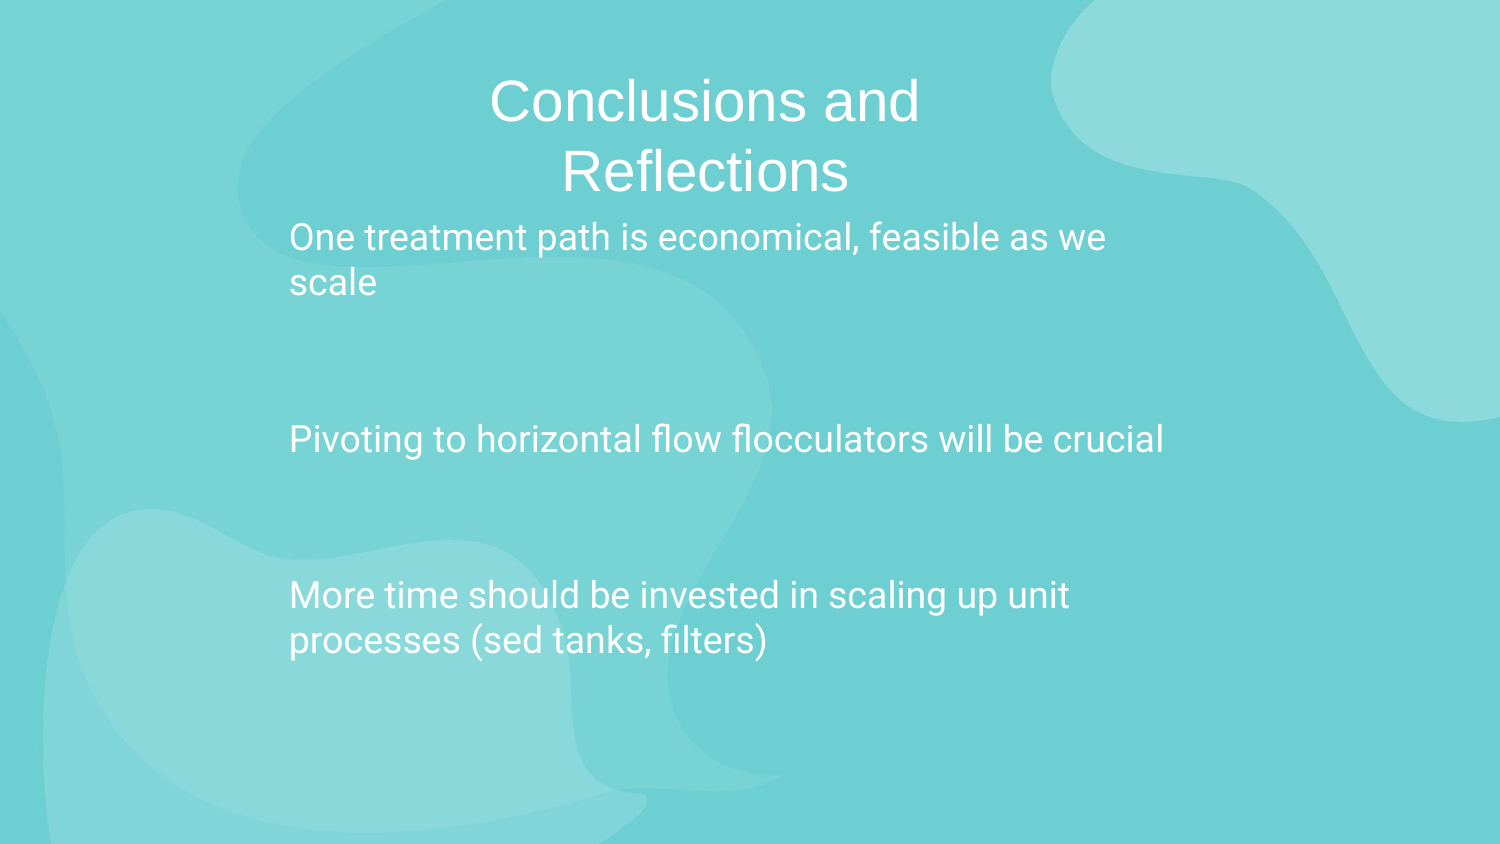

# Conclusions and Reflections

One treatment path is economical, feasible as we scale

Pivoting to horizontal flow flocculators will be crucial

More time should be invested in scaling up unit processes (sed tanks, filters)